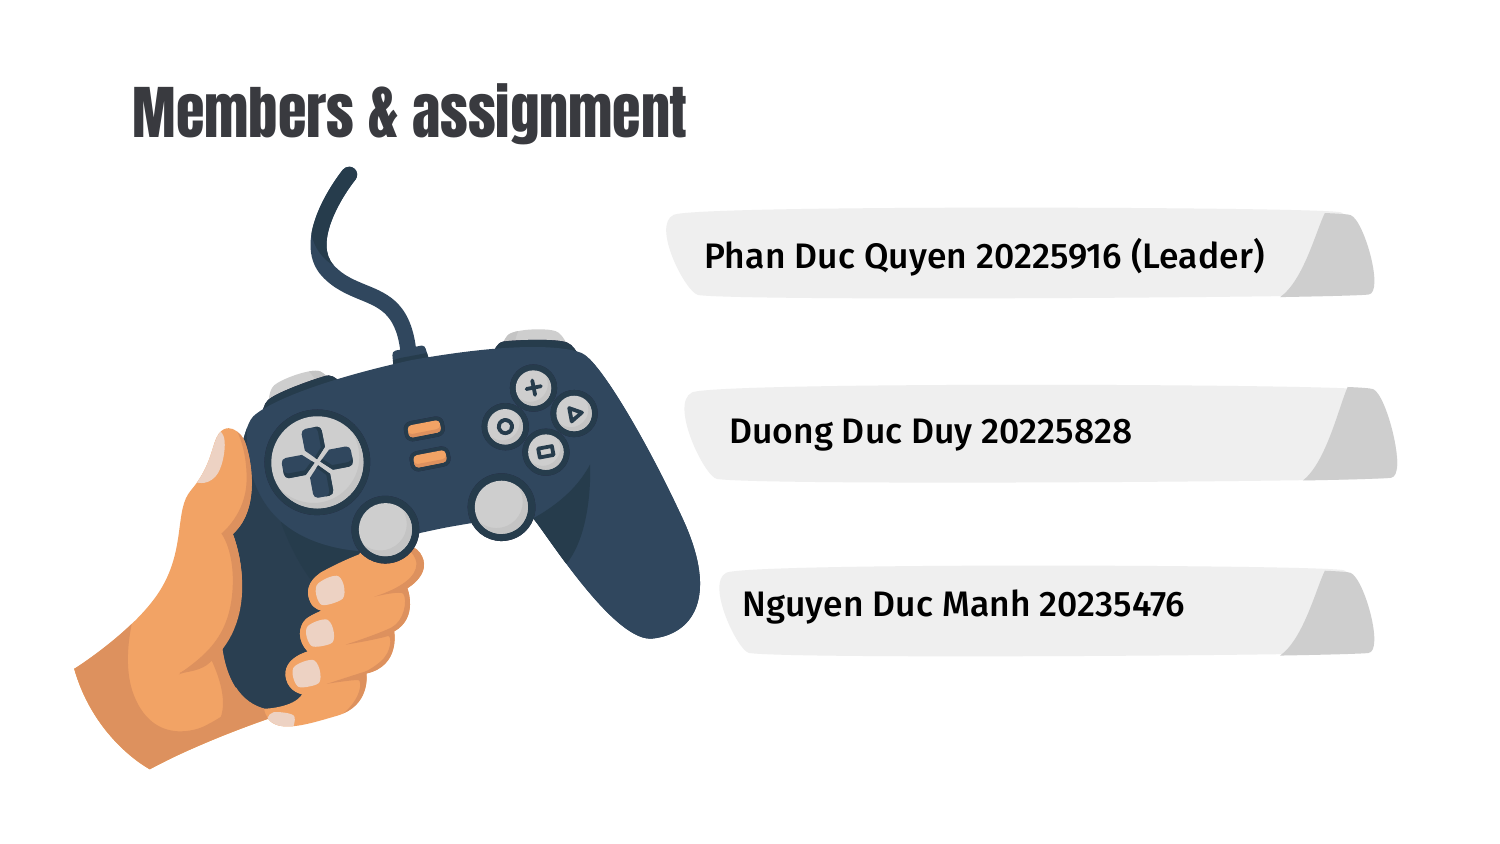

Members & assignment

Phan Duc Quyen 20225916 (Leader)
Duong Duc Duy 20225828
Nguyen Duc Manh 20235476